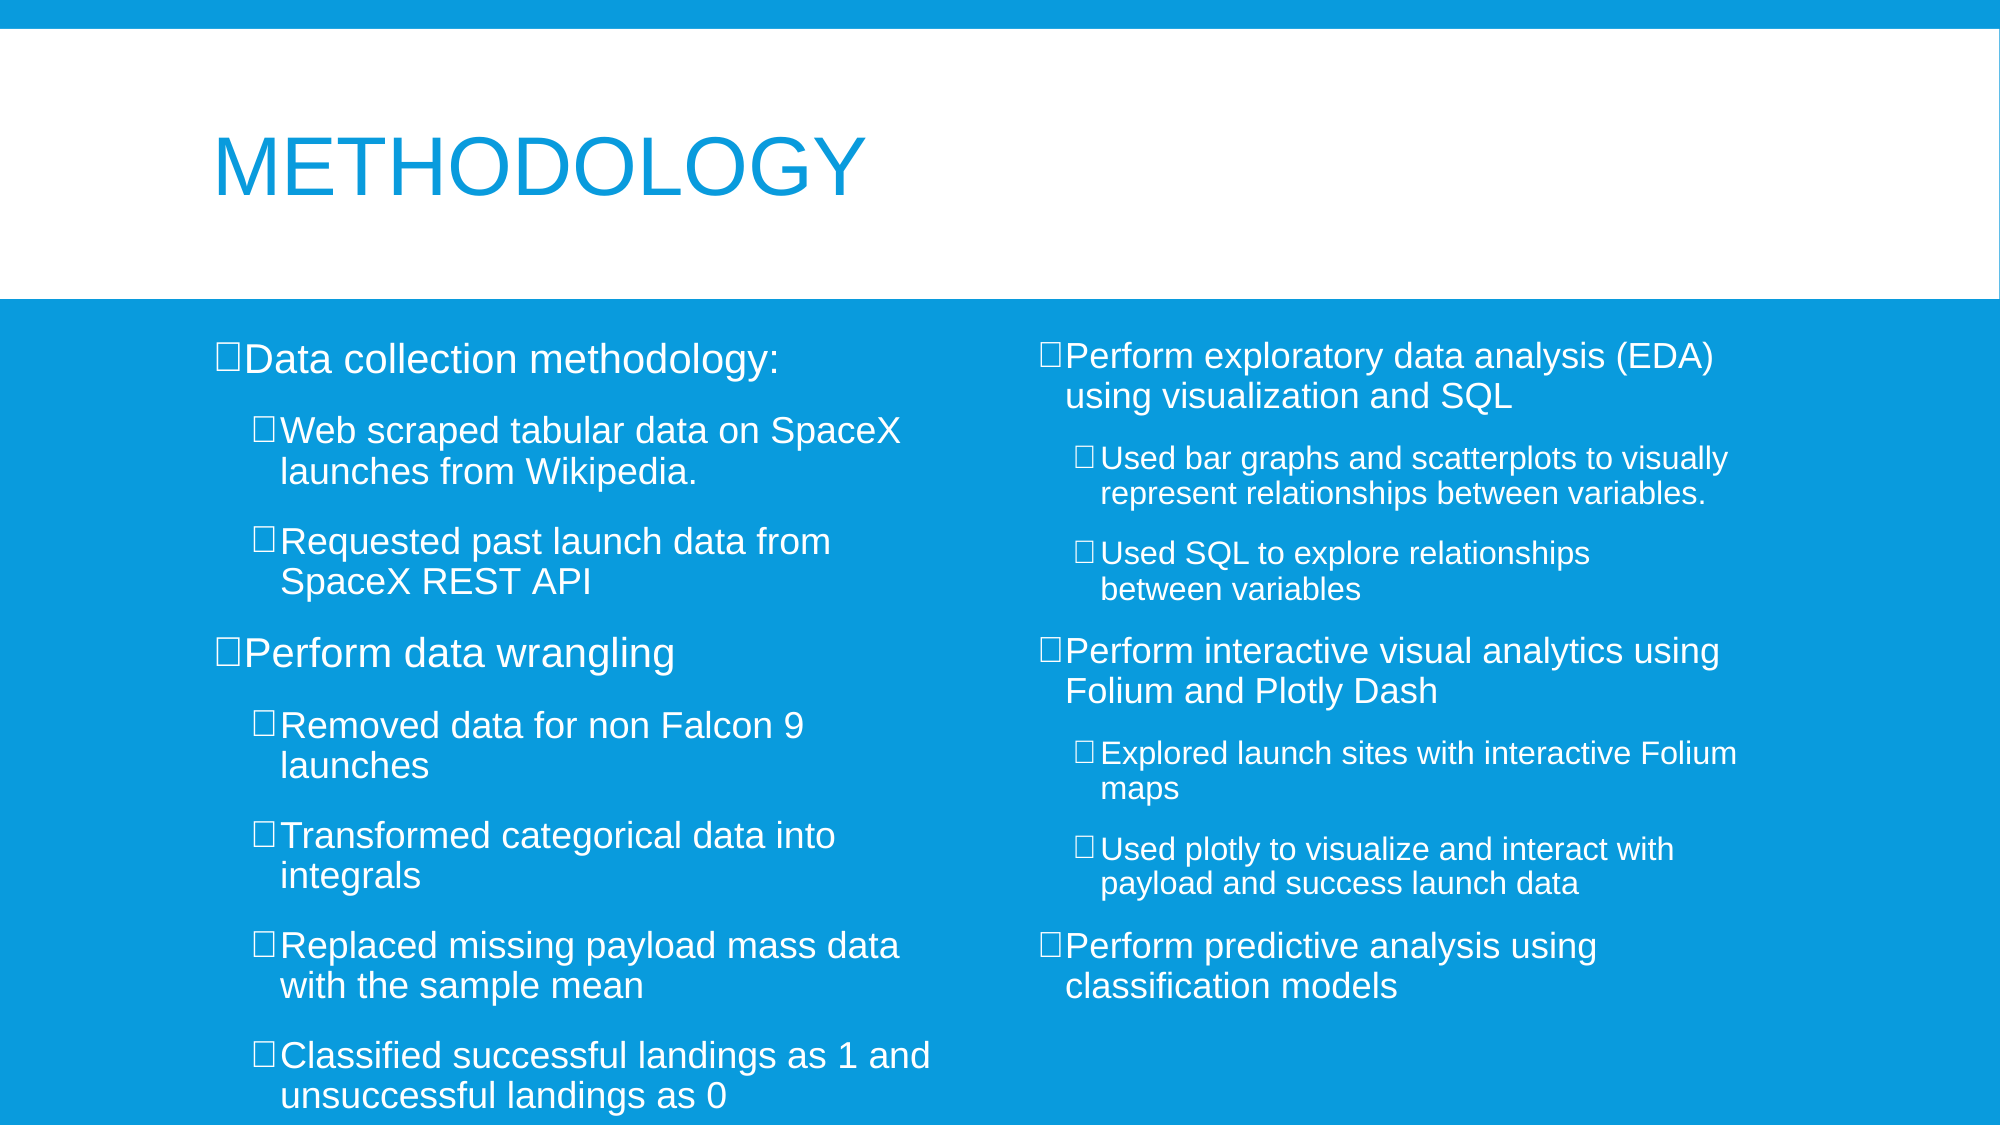

# Methodology
Data collection methodology:
Web scraped tabular data on SpaceX launches from Wikipedia.
Requested past launch data from SpaceX REST API
Perform data wrangling
Removed data for non Falcon 9 launches
Transformed categorical data into integrals
Replaced missing payload mass data with the sample mean
Classified successful landings as 1 and unsuccessful landings as 0
Perform exploratory data analysis (EDA) using visualization and SQL
Used bar graphs and scatterplots to visually represent relationships between variables.
Used SQL to explore relationships between variables
Perform interactive visual analytics using Folium and Plotly Dash
Explored launch sites with interactive Folium maps
Used plotly to visualize and interact with payload and success launch data
Perform predictive analysis using classification models